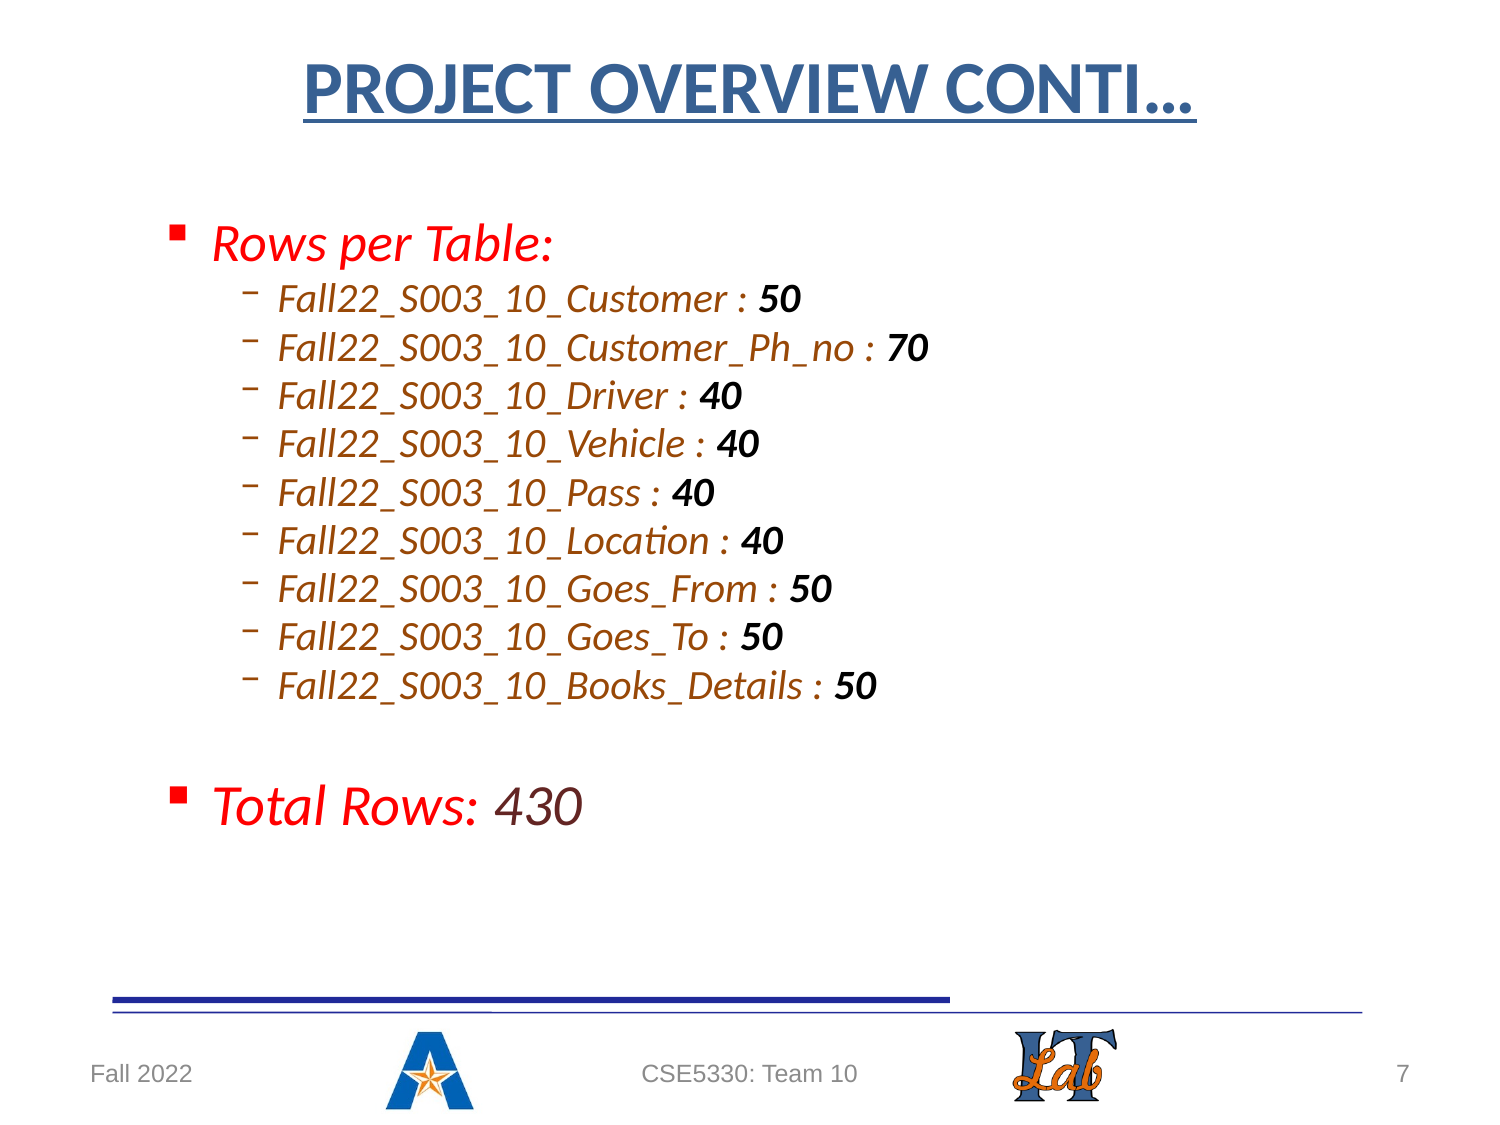

# PROJECT OVERVIEW CONTI…
Rows per Table:
Fall22_S003_10_Customer : 50
Fall22_S003_10_Customer_Ph_no : 70
Fall22_S003_10_Driver : 40
Fall22_S003_10_Vehicle : 40
Fall22_S003_10_Pass : 40
Fall22_S003_10_Location : 40
Fall22_S003_10_Goes_From : 50
Fall22_S003_10_Goes_To : 50
Fall22_S003_10_Books_Details : 50

Total Rows: 430

Fall 2022
CSE5330: Team 10
7